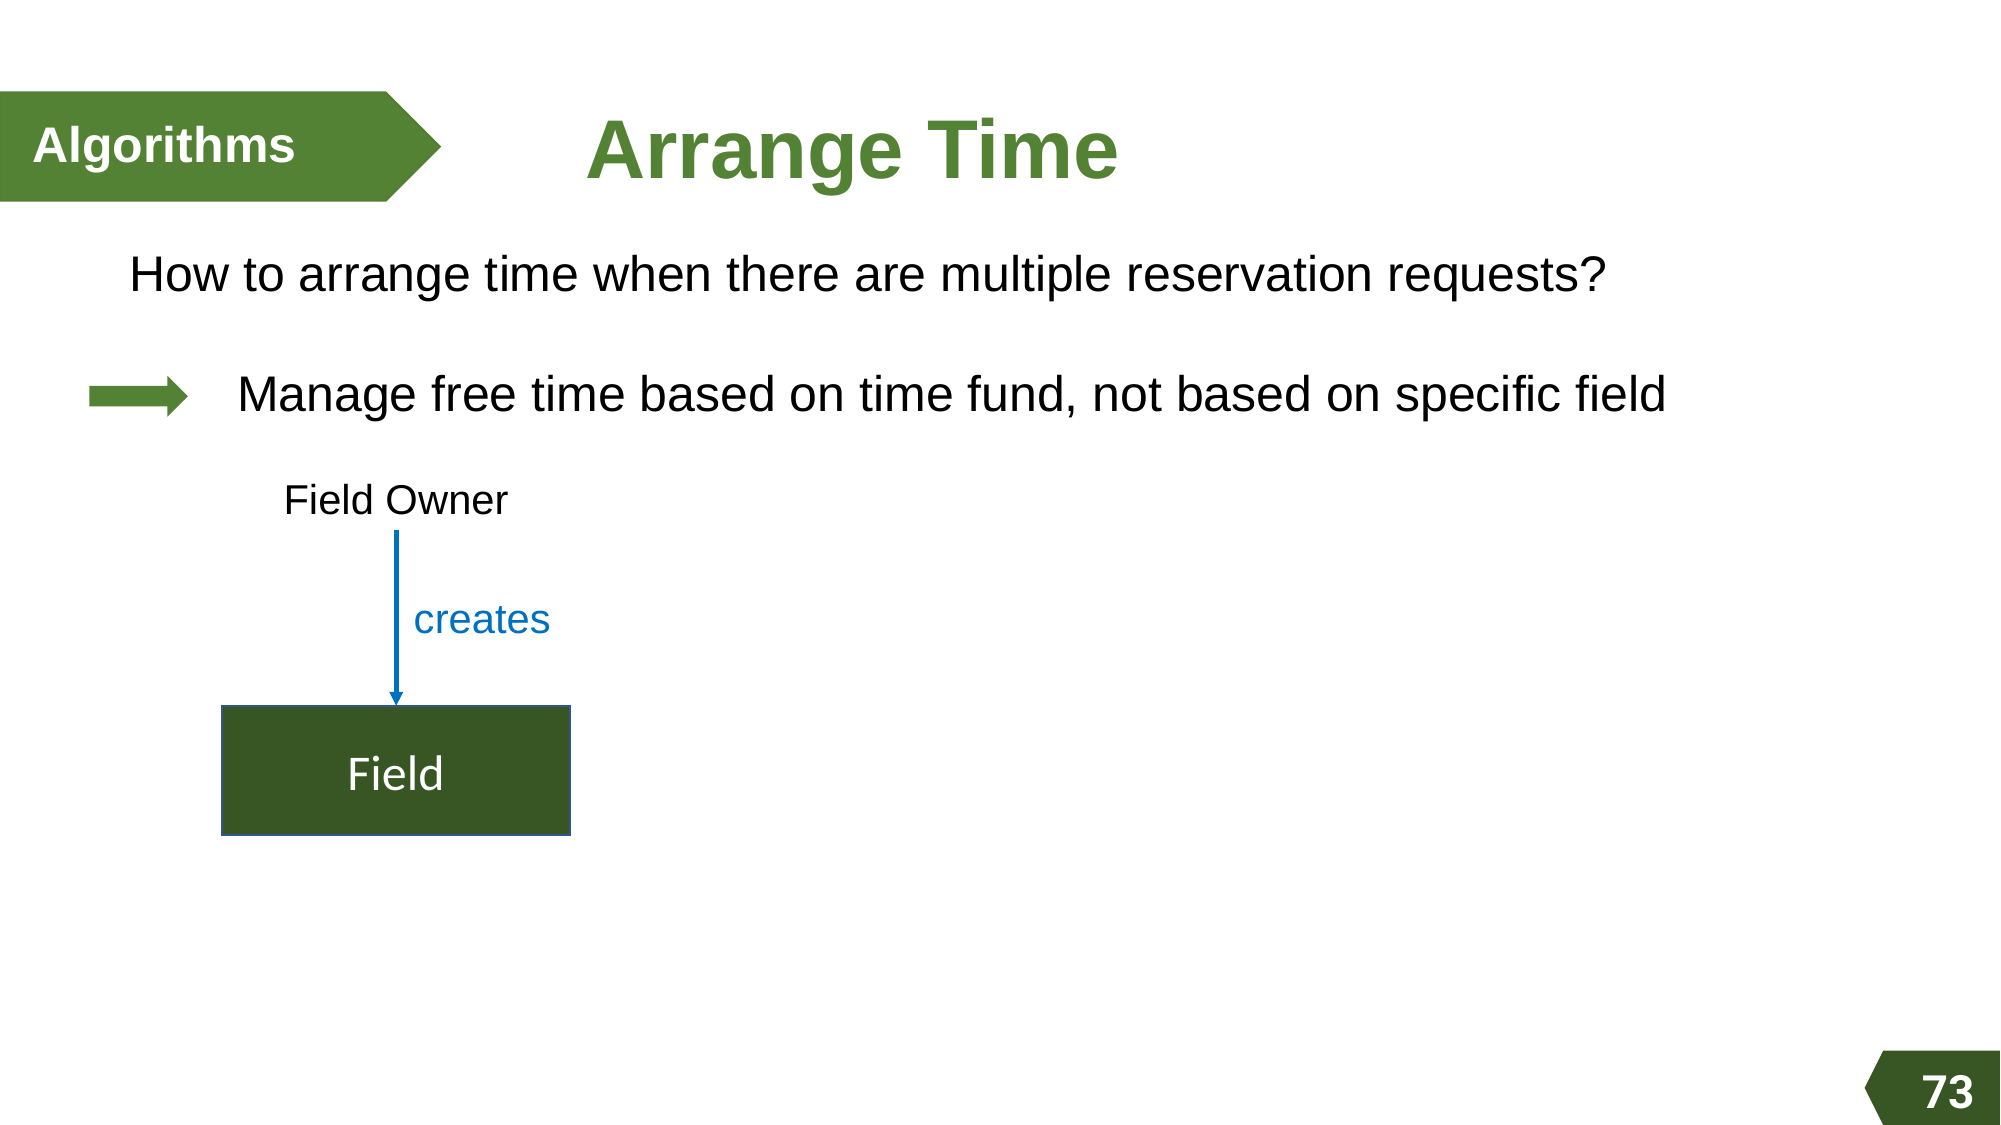

Algorithms
Arrange Time

# How to arrange time when there are multiple reservation requests?
Manage free time based on time fund, not based on specific field

Field Owner
creates
Field

73